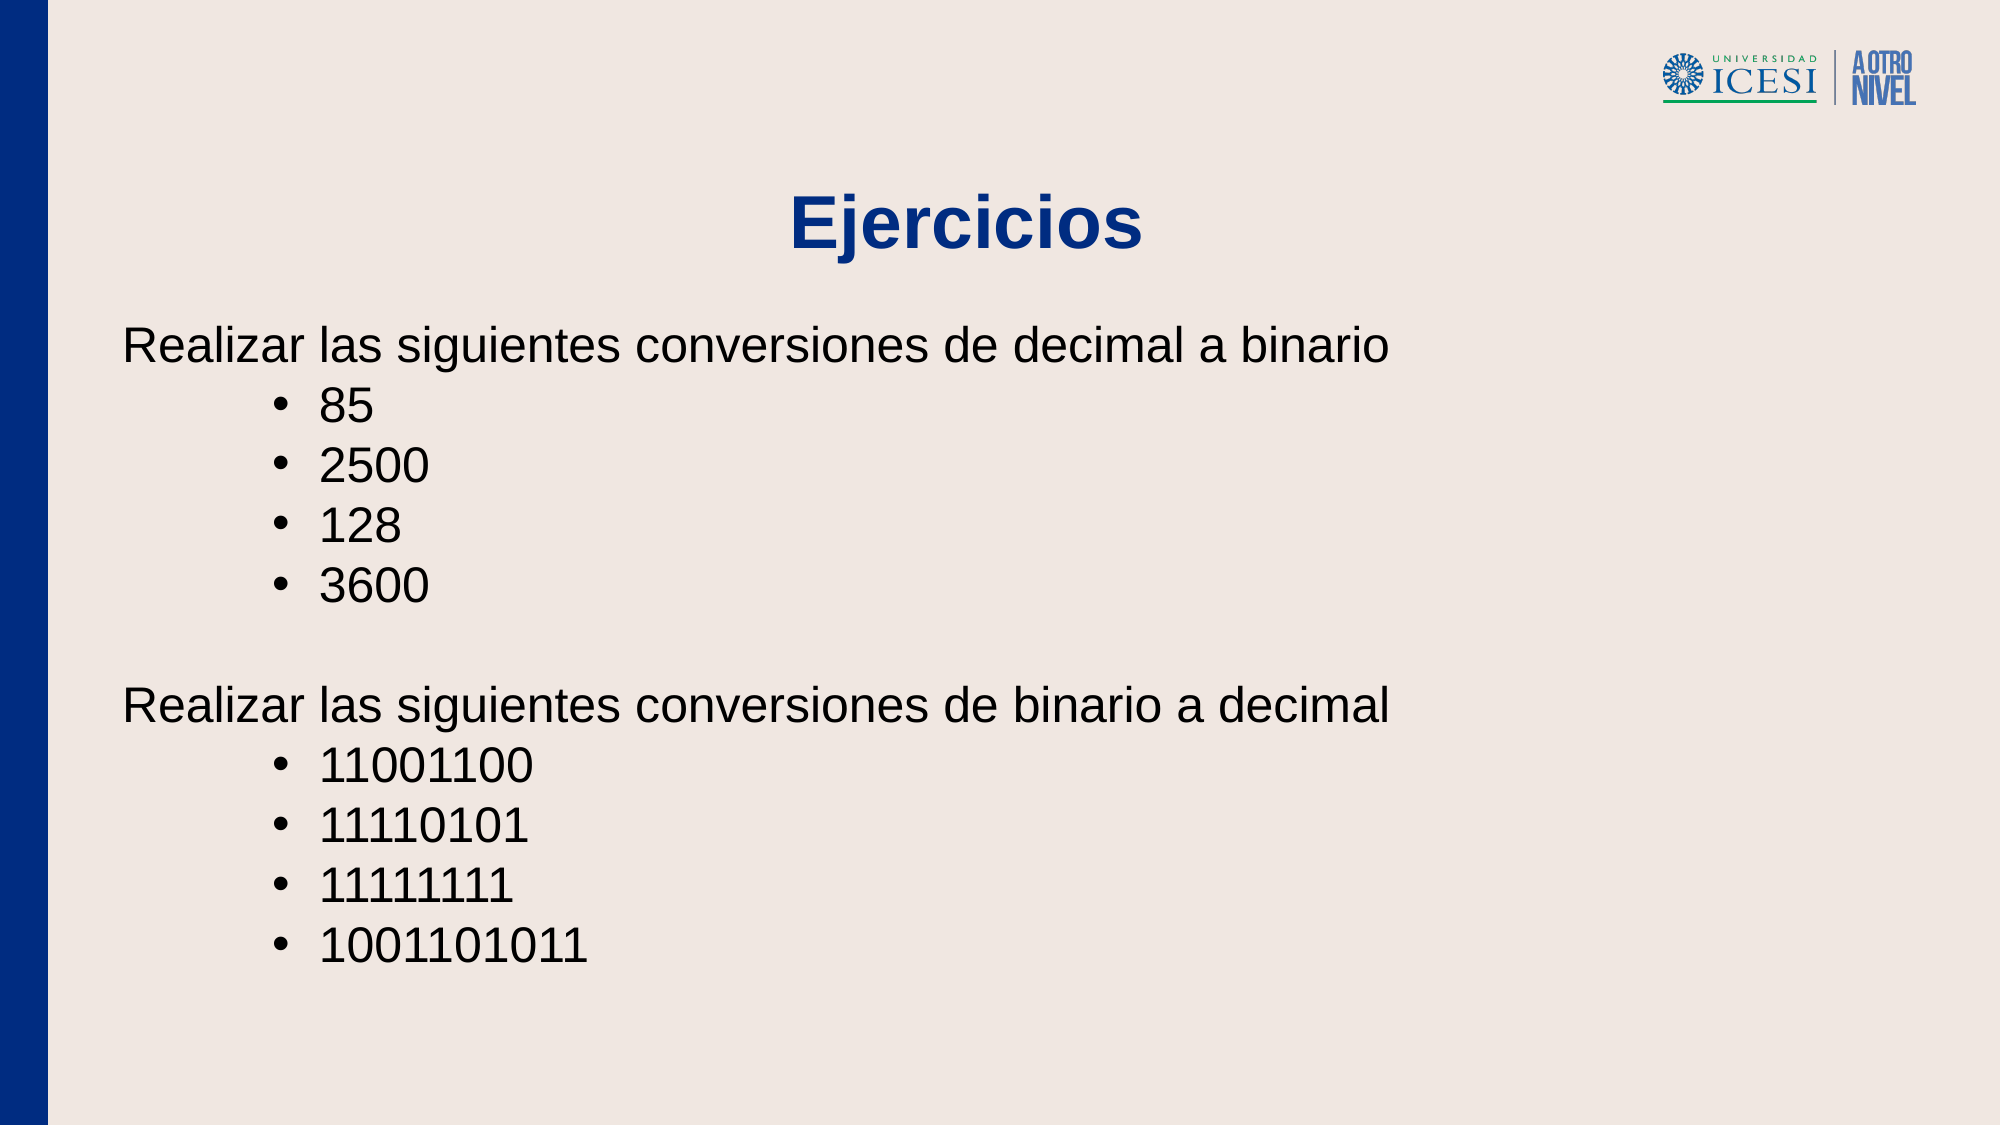

Ejercicios
Realizar las siguientes conversiones de decimal a binario
85
2500
128
3600

Realizar las siguientes conversiones de binario a decimal
11001100
11110101
11111111
1001101011